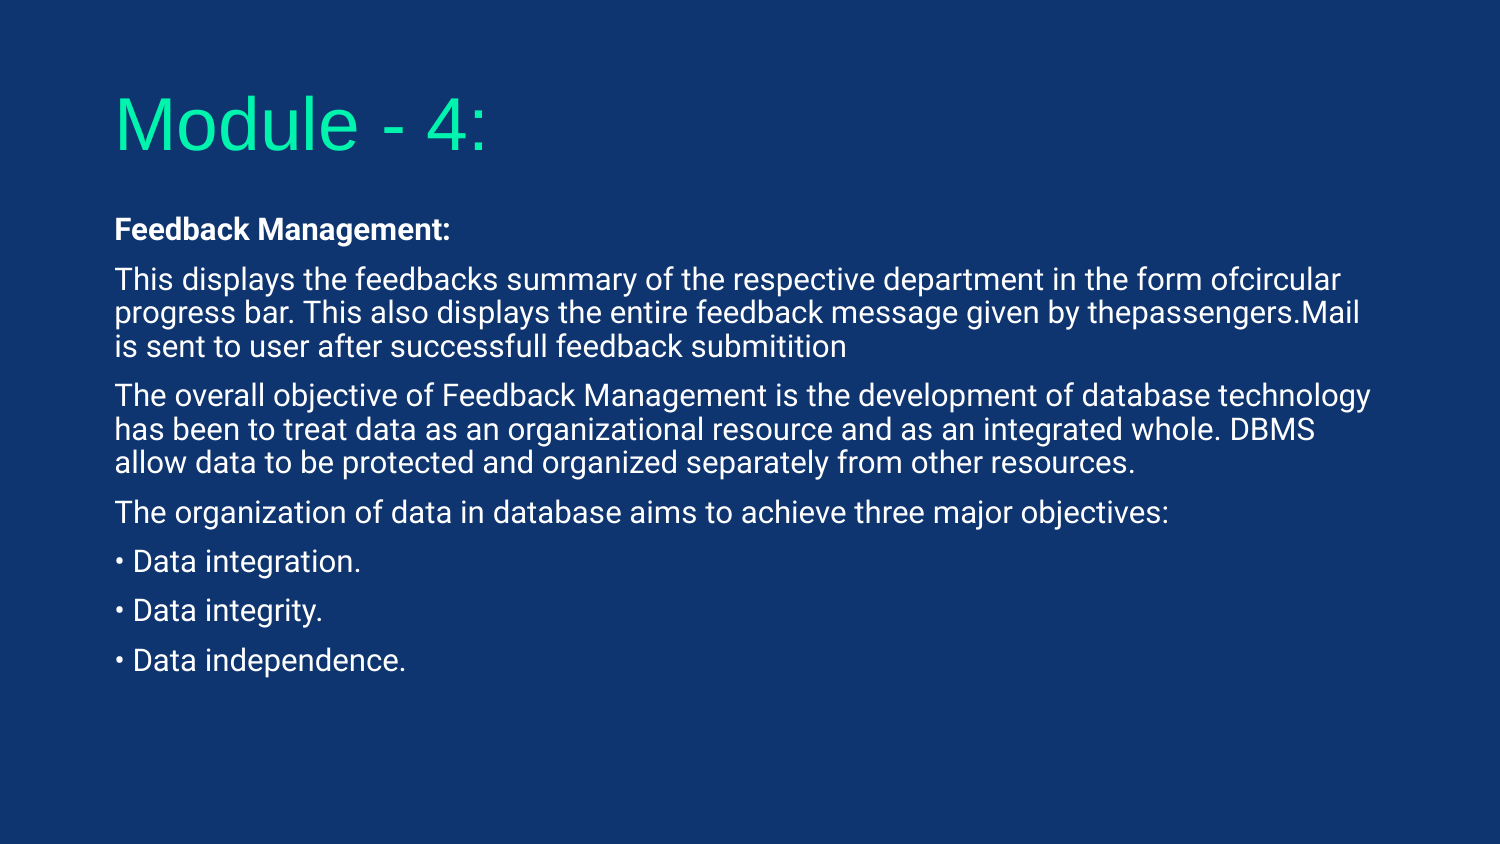

# Module - 4:
Feedback Management:
This displays the feedbacks summary of the respective department in the form ofcircular progress bar. This also displays the entire feedback message given by thepassengers.Mail is sent to user after successfull feedback submitition
The overall objective of Feedback Management is the development of database technology has been to treat data as an organizational resource and as an integrated whole. DBMS allow data to be protected and organized separately from other resources.
The organization of data in database aims to achieve three major objectives:
• Data integration.
• Data integrity.
• Data independence.